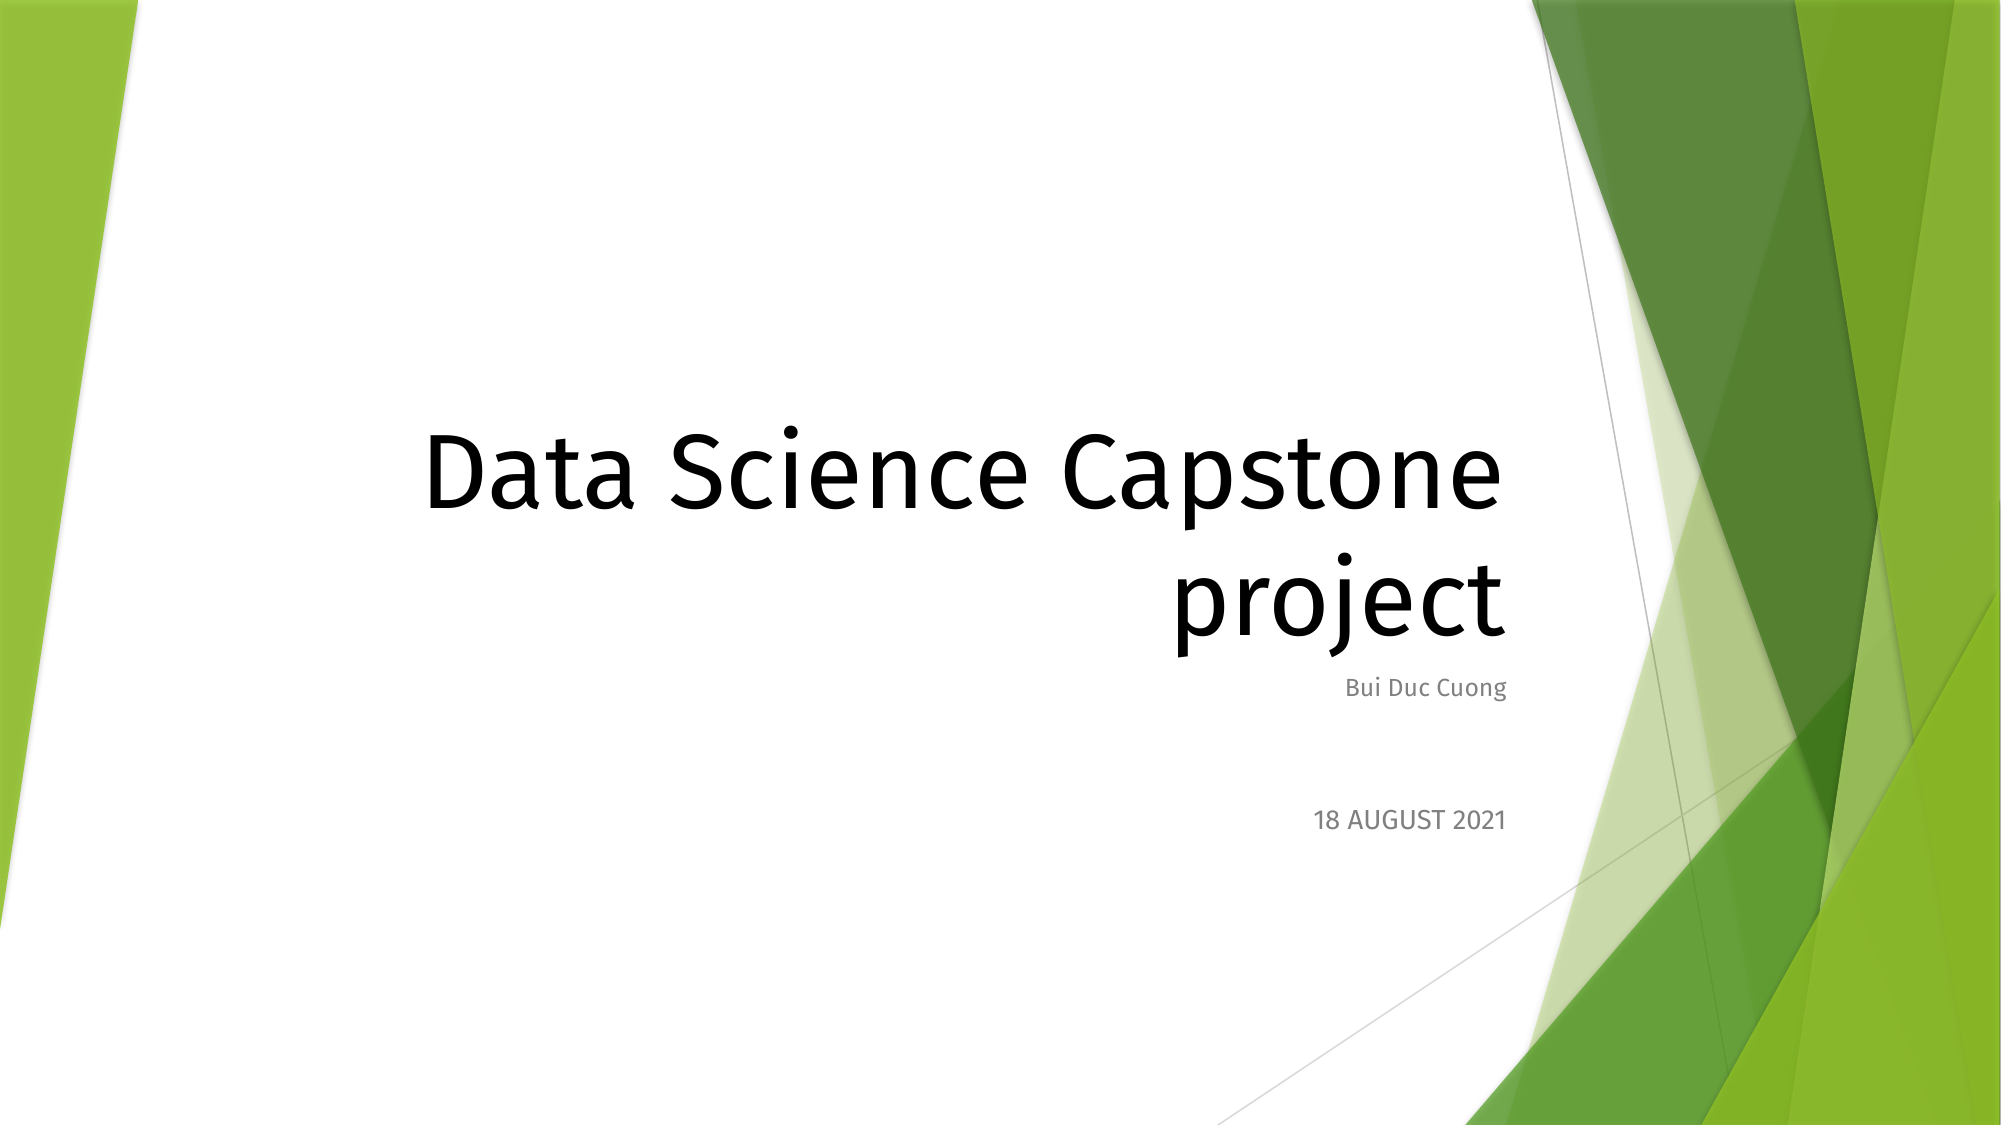

# Data Science Capstone project
Bui Duc Cuong

18 AUGUST 2021